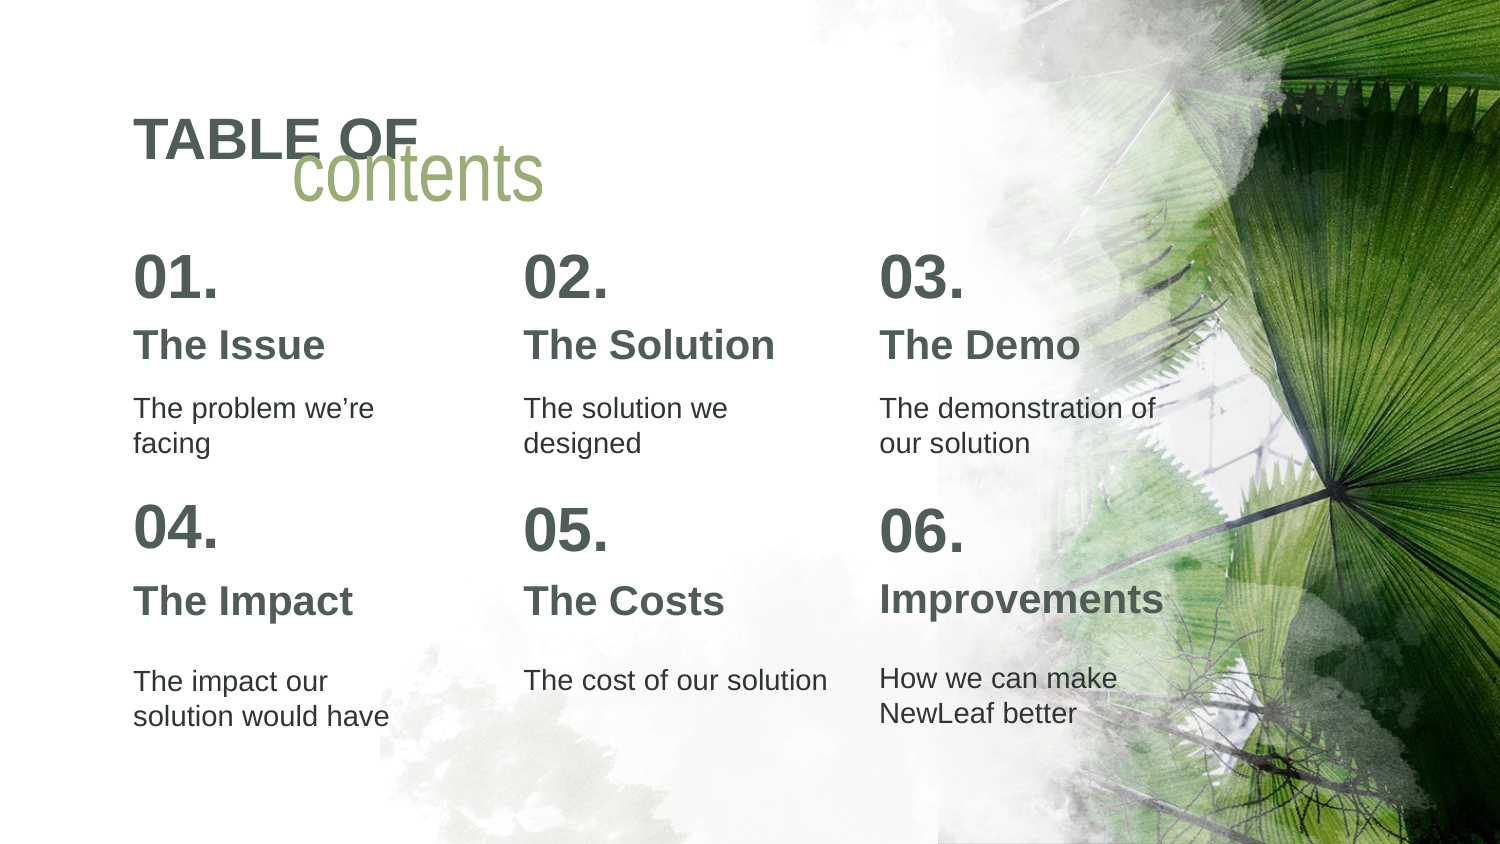

TABLE OF
contents
01.
02.
03.
# The Issue
The Solution
The Demo
The problem we’re facing
The solution we designed
The demonstration of our solution
05.
04.
06.
Improvements
The Impact
The Costs
The cost of our solution
How we can make NewLeaf better
The impact our solution would have